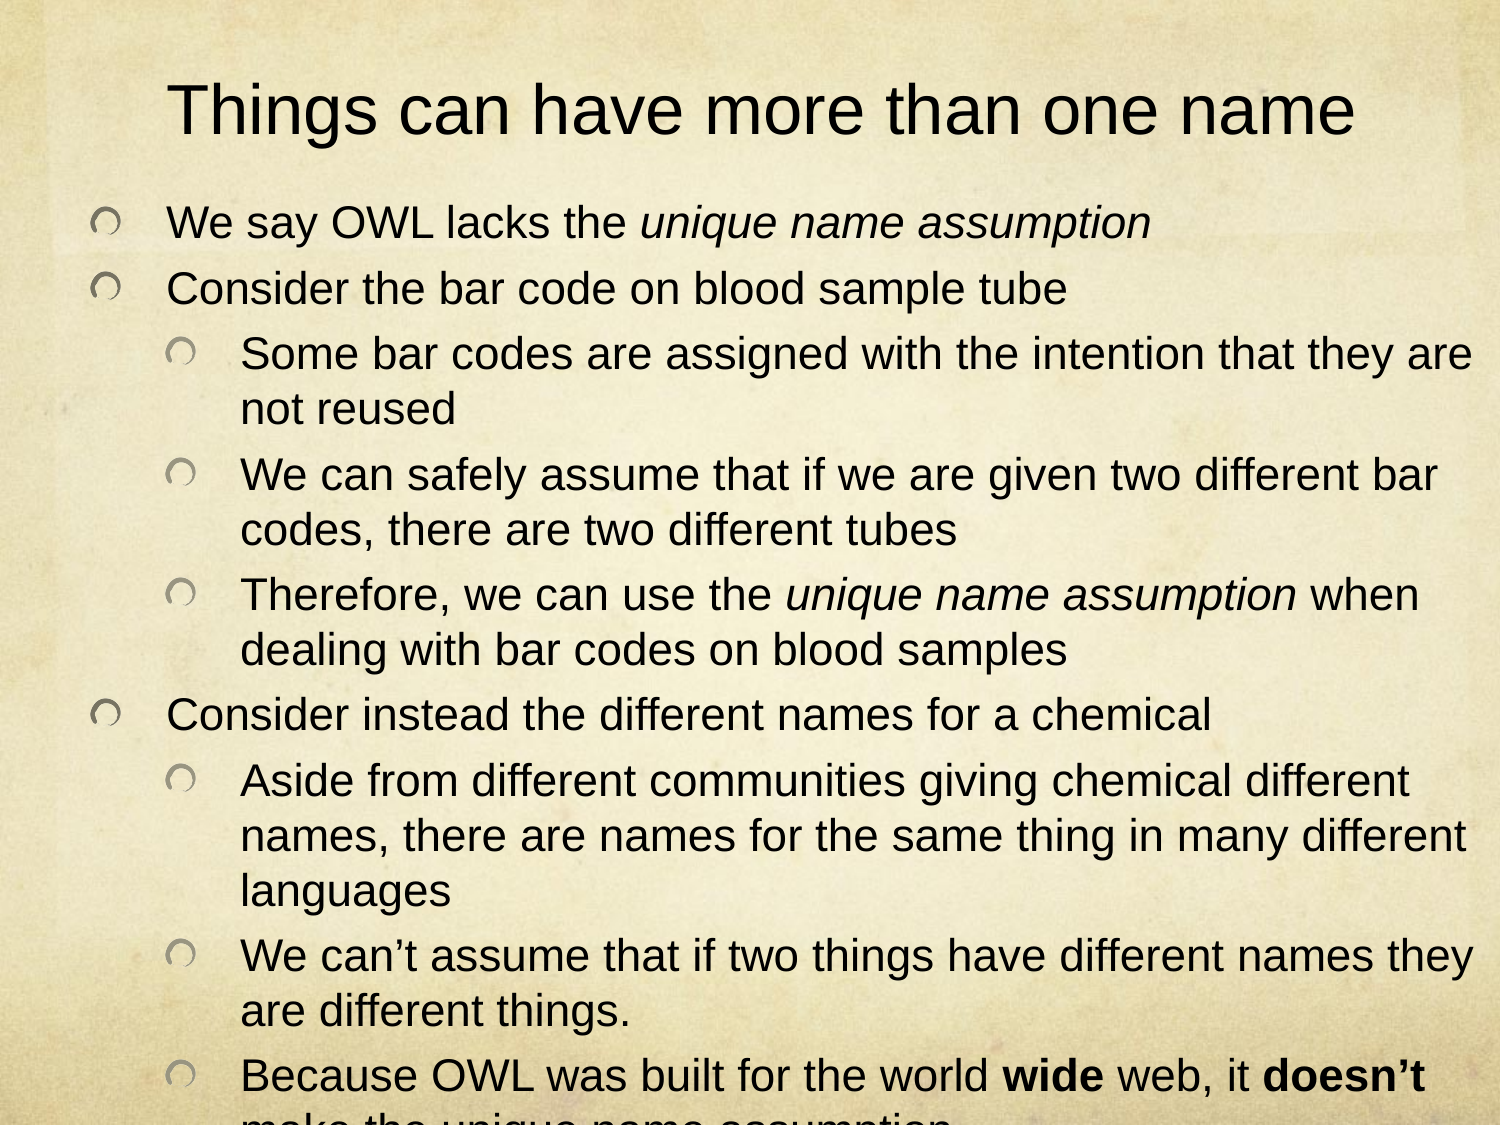

# Things can have more than one name
We say OWL lacks the unique name assumption
Consider the bar code on blood sample tube
Some bar codes are assigned with the intention that they are not reused
We can safely assume that if we are given two different bar codes, there are two different tubes
Therefore, we can use the unique name assumption when dealing with bar codes on blood samples
Consider instead the different names for a chemical
Aside from different communities giving chemical different names, there are names for the same thing in many different languages
We can’t assume that if two things have different names they are different things.
Because OWL was built for the world wide web, it doesn’t make the unique name assumption.